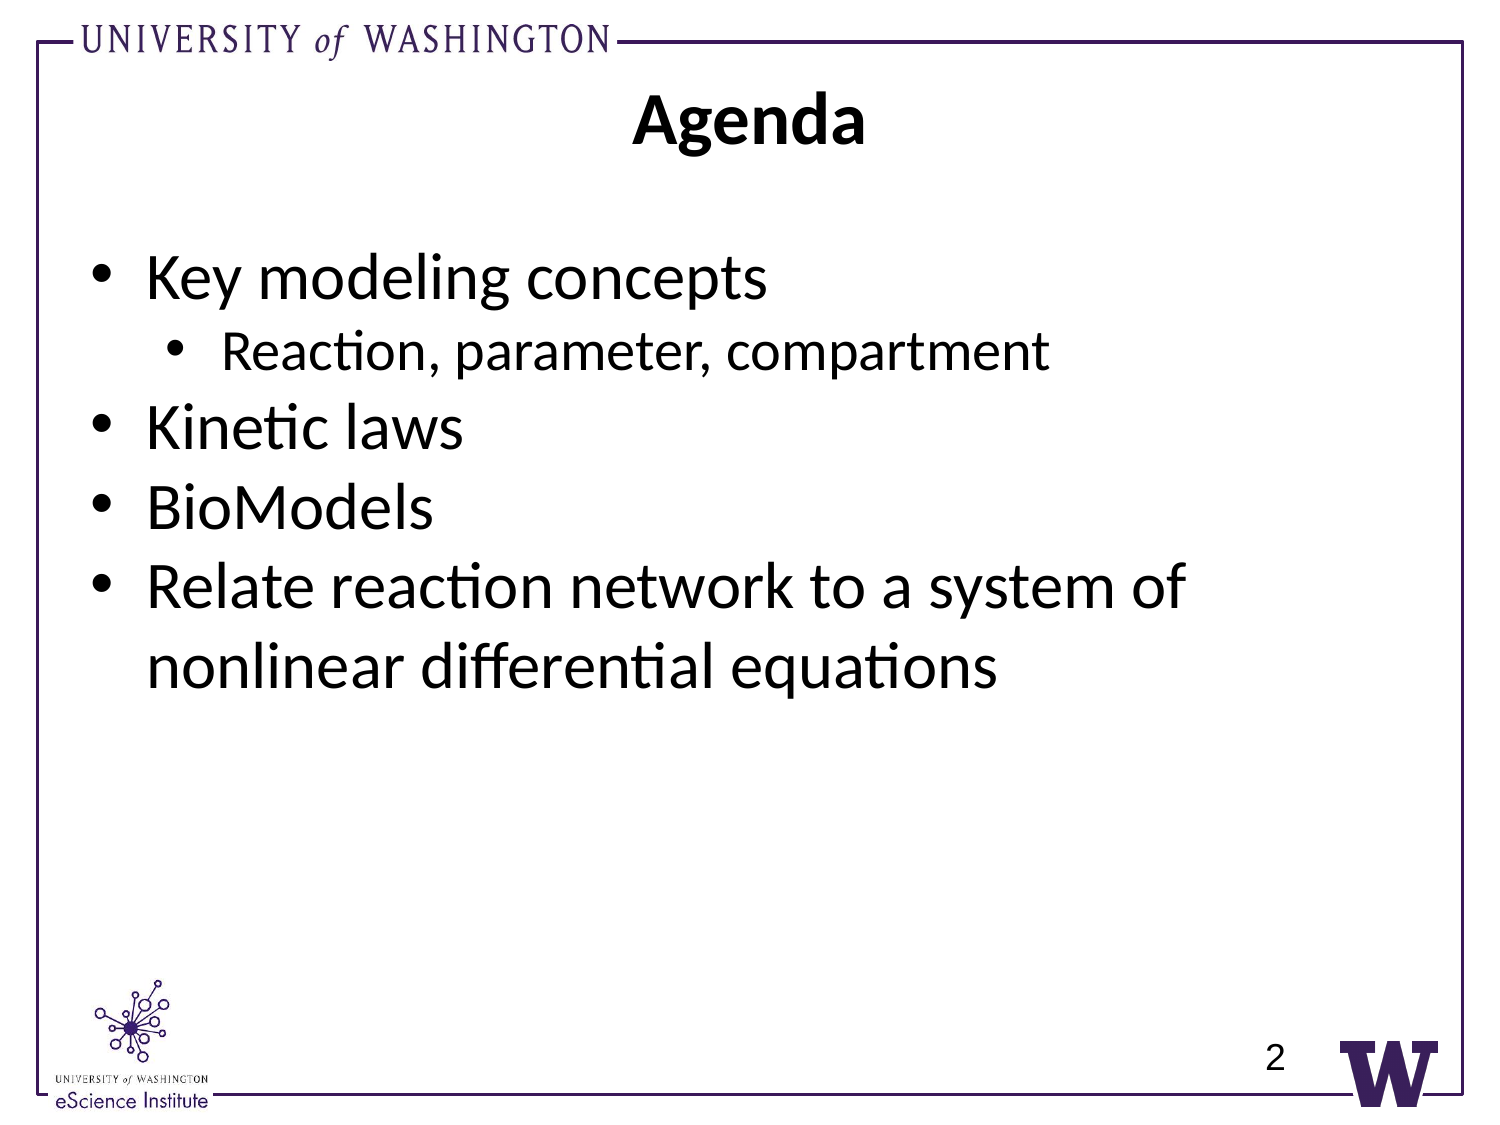

# Agenda
Key modeling concepts
Reaction, parameter, compartment
Kinetic laws
BioModels
Relate reaction network to a system of nonlinear differential equations
2